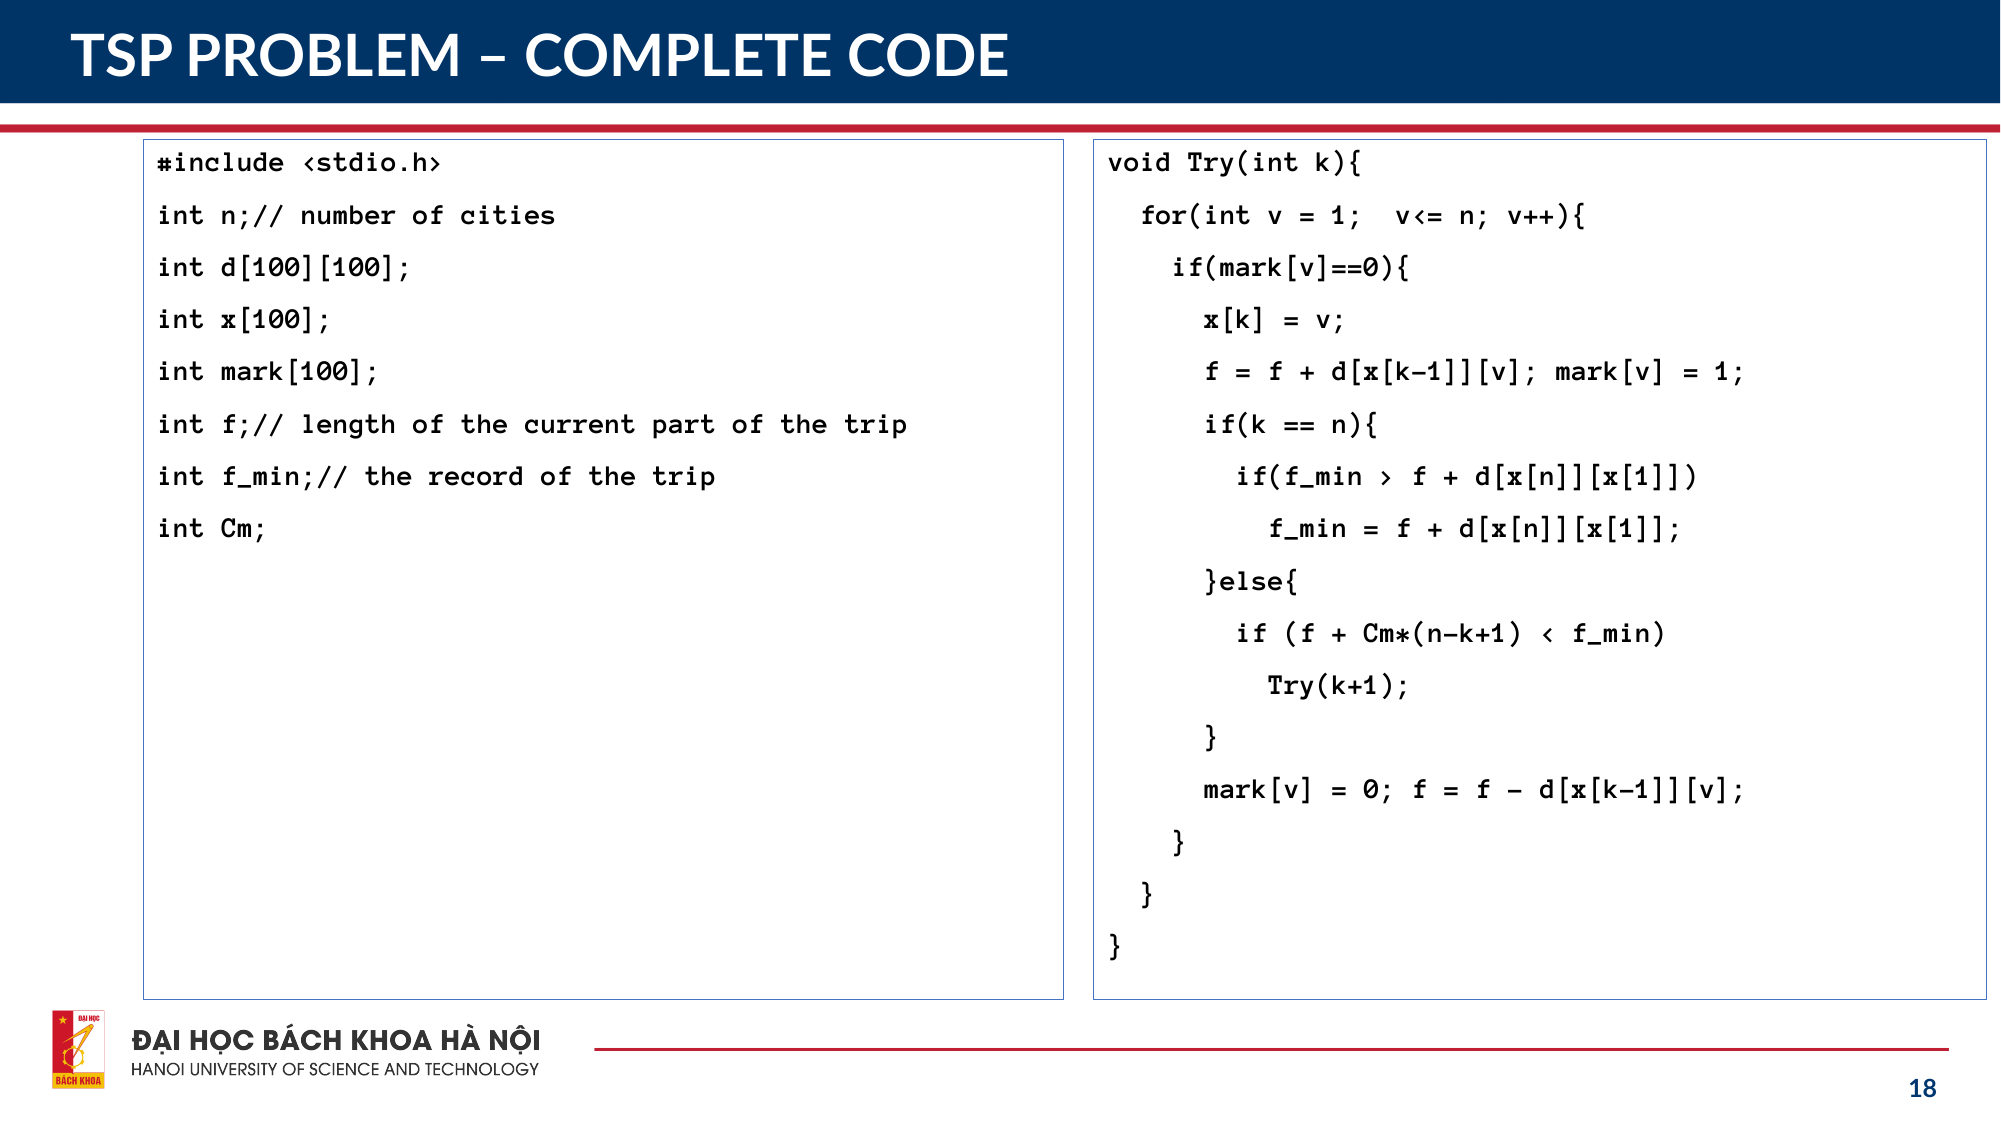

# TSP PROBLEM – COMPLETE CODE
#include <stdio.h>
int n;// number of cities
int d[100][100];
int x[100];
int mark[100];
int f;// length of the current part of the trip
int f_min;// the record of the trip
int Cm;
void Try(int k){
  for(int v = 1;  v<= n; v++){
    if(mark[v]==0){
      x[k] = v;
      f = f + d[x[k-1]][v]; mark[v] = 1;
      if(k == n){
        if(f_min > f + d[x[n]][x[1]])
          f_min = f + d[x[n]][x[1]];
      }else{
        if (f + Cm*(n-k+1) < f_min)
          Try(k+1);
      }
      mark[v] = 0; f = f - d[x[k-1]][v];
    }
  }
}
18